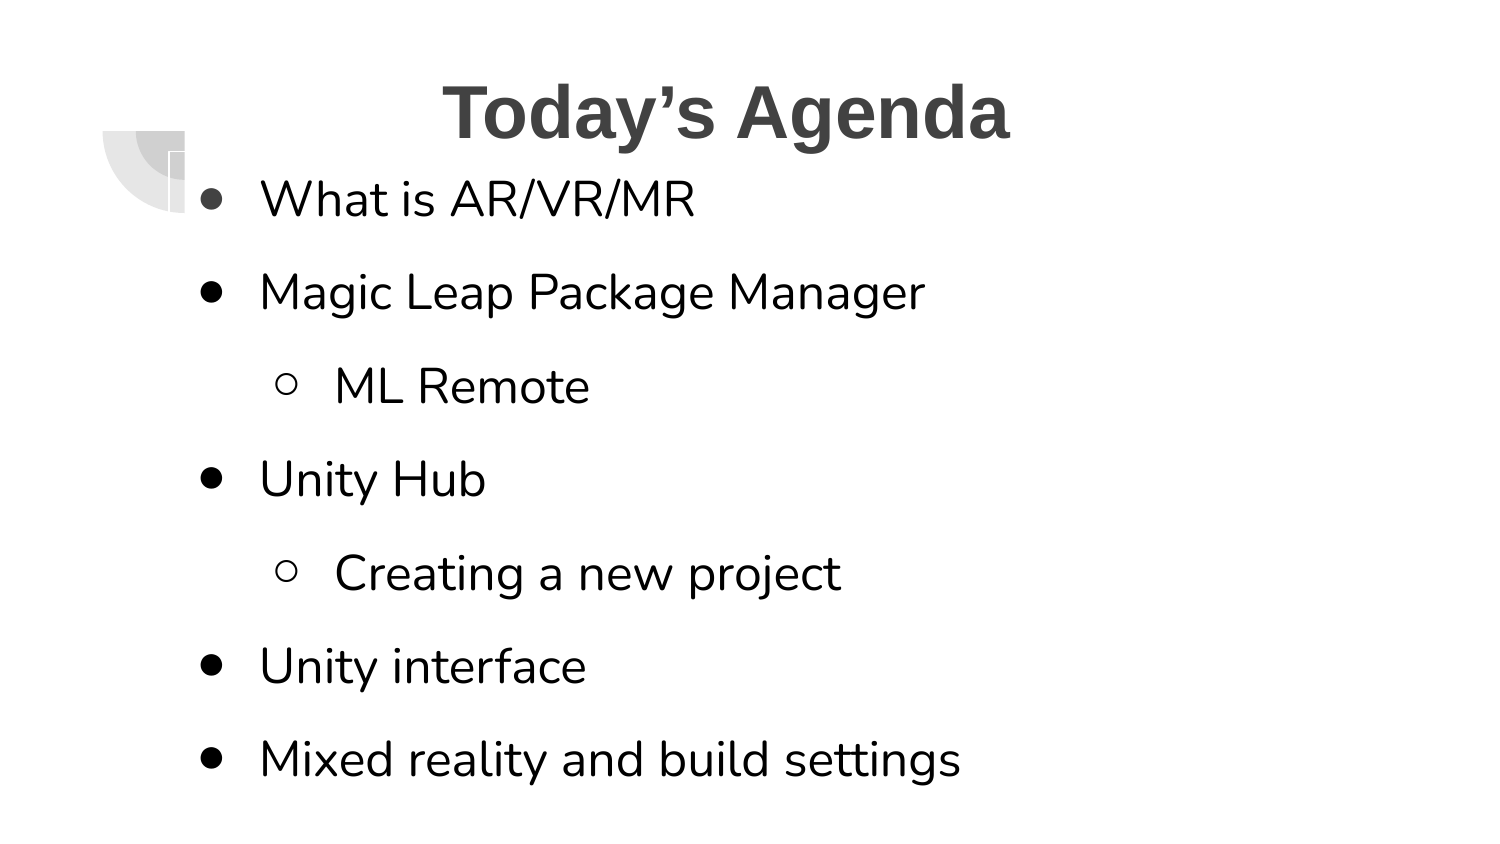

# Today’s Agenda
What is AR/VR/MR
Magic Leap Package Manager
ML Remote
Unity Hub
Creating a new project
Unity interface
Mixed reality and build settings